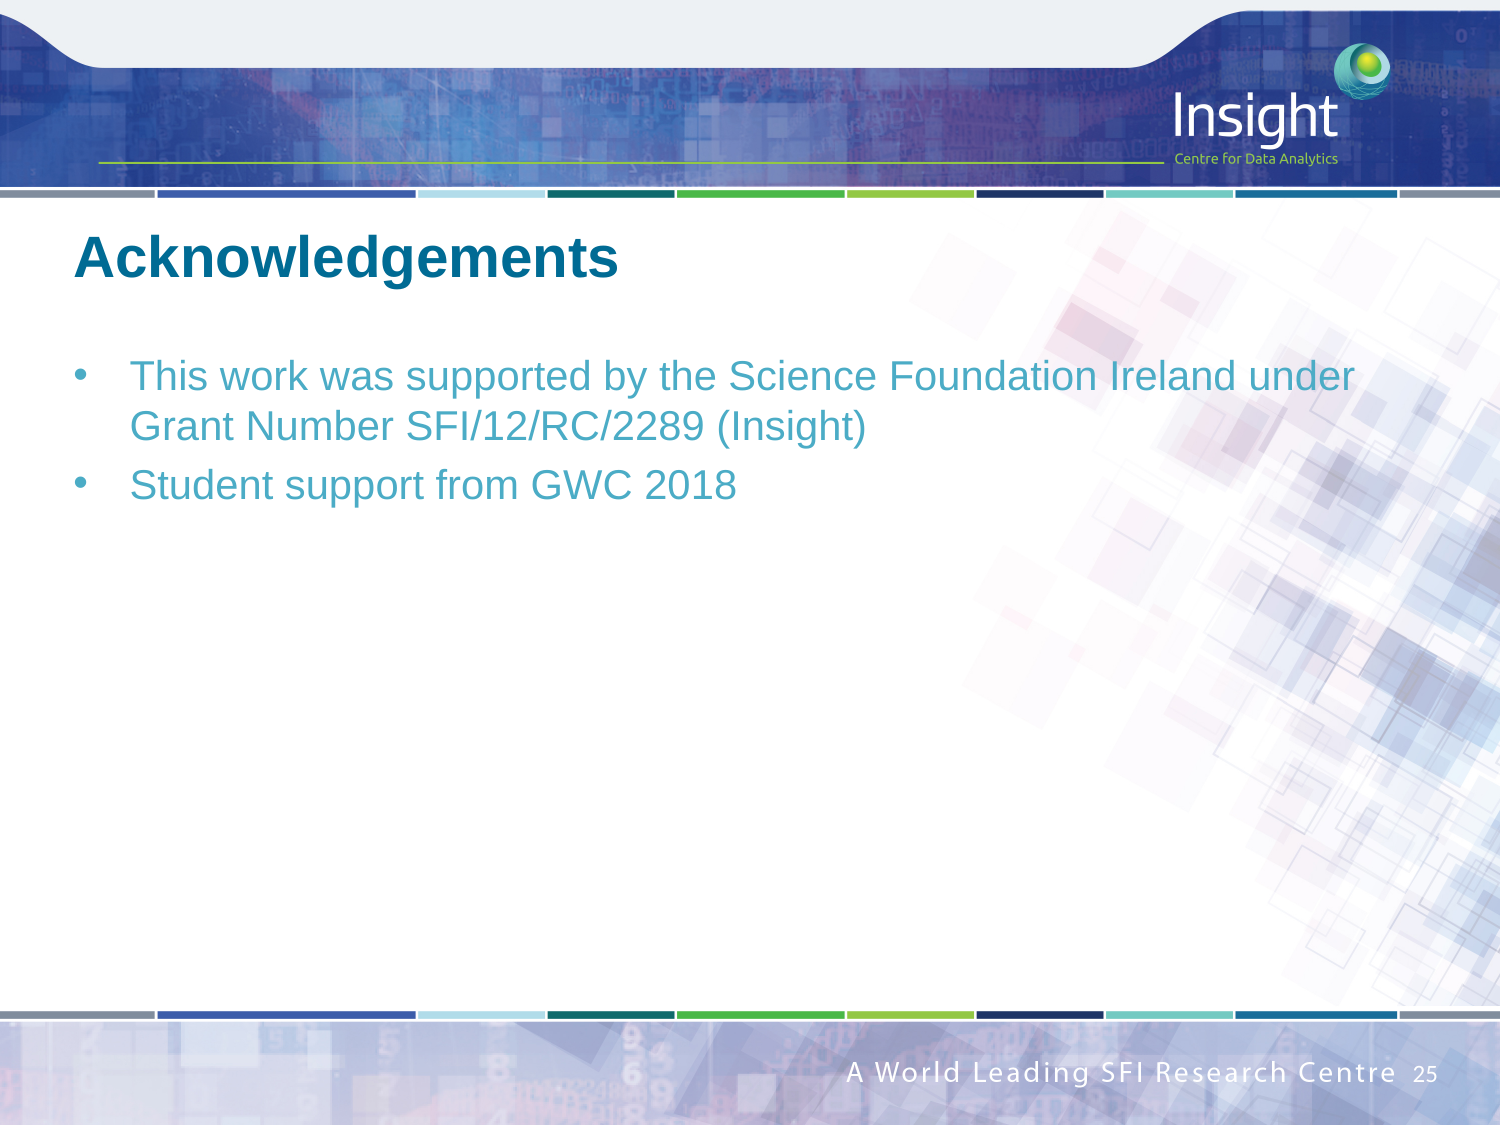

# Acknowledgements
This work was supported by the Science Foundation Ireland under Grant Number SFI/12/RC/2289 (Insight)
Student support from GWC 2018
25